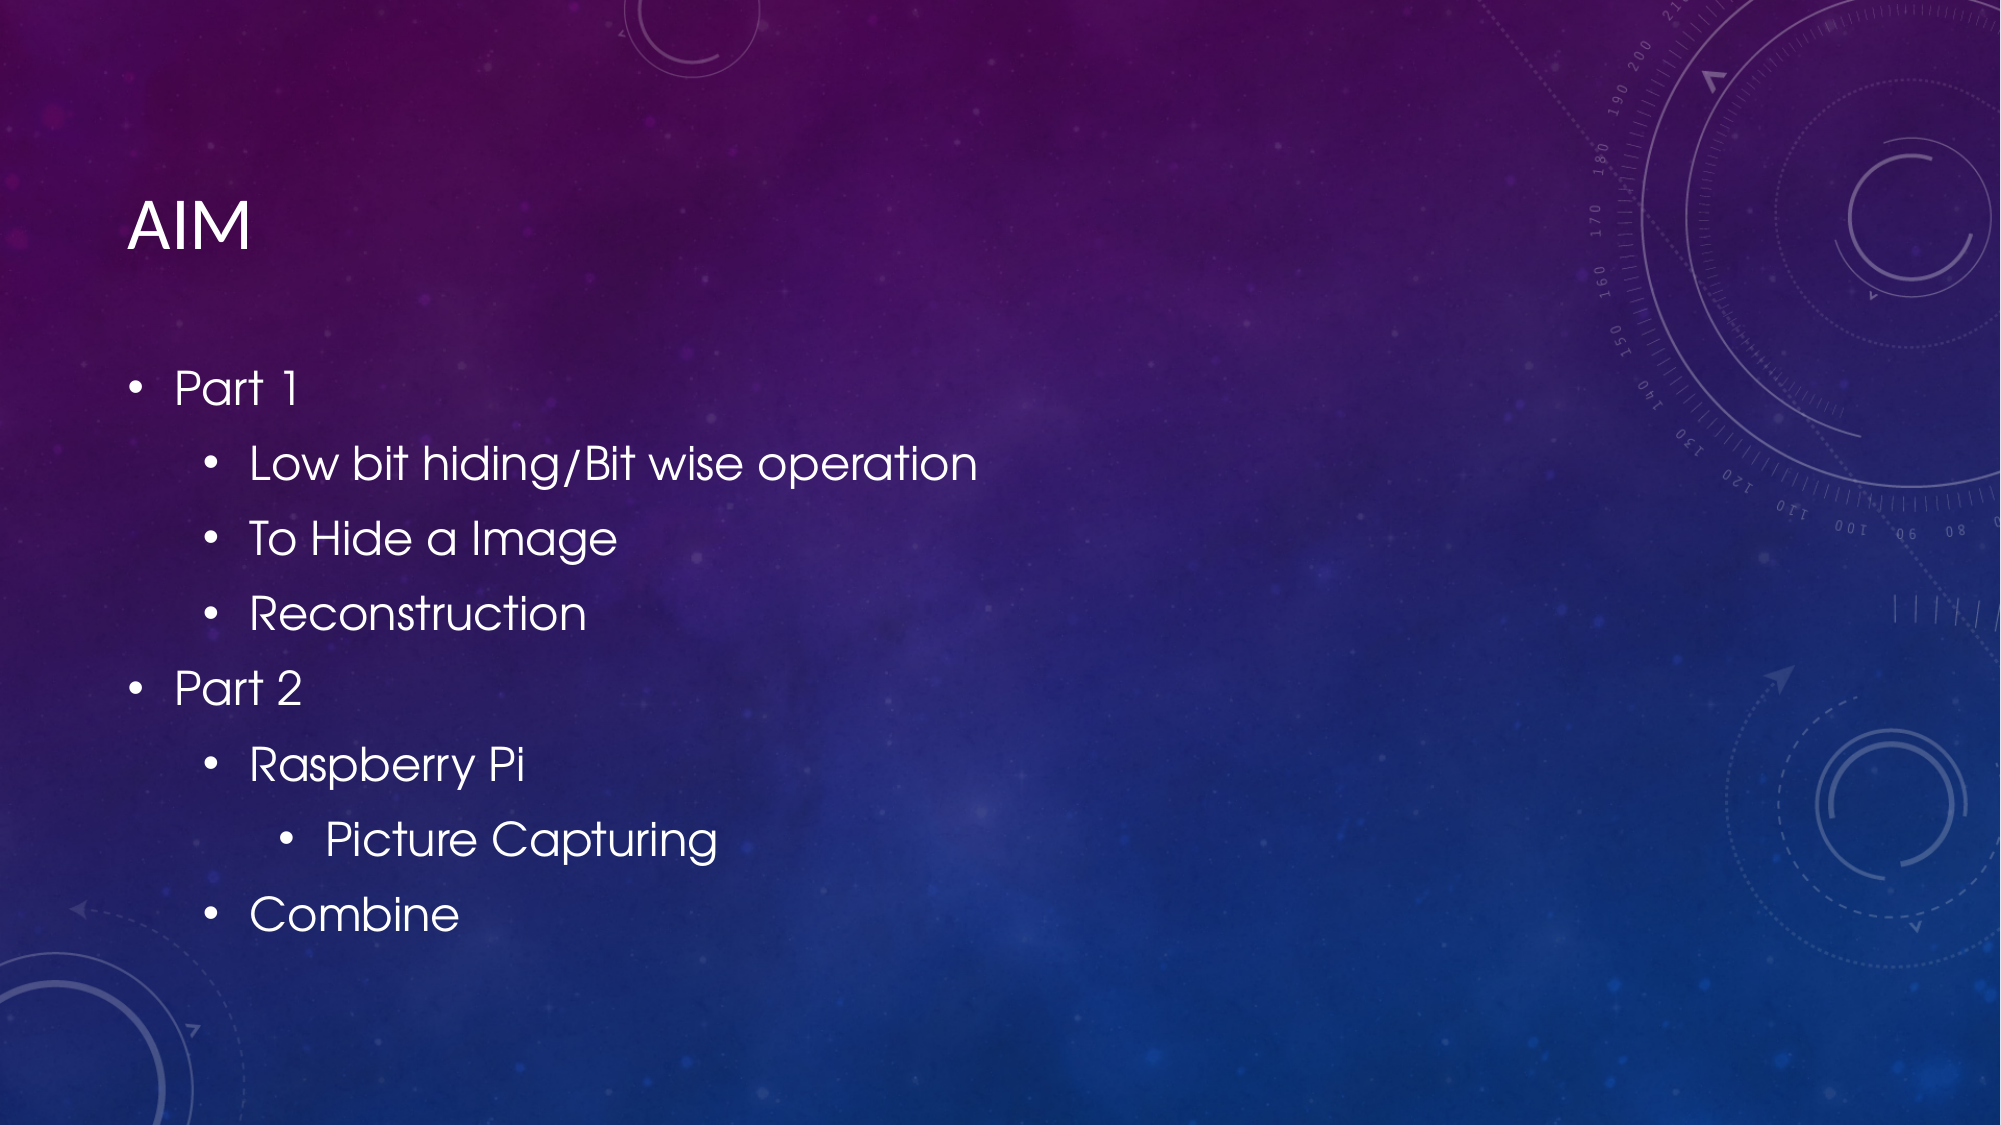

# Aim
Part 1
Low bit hiding/Bit wise operation
To Hide a Image
Reconstruction
Part 2
Raspberry Pi
Picture Capturing
Combine